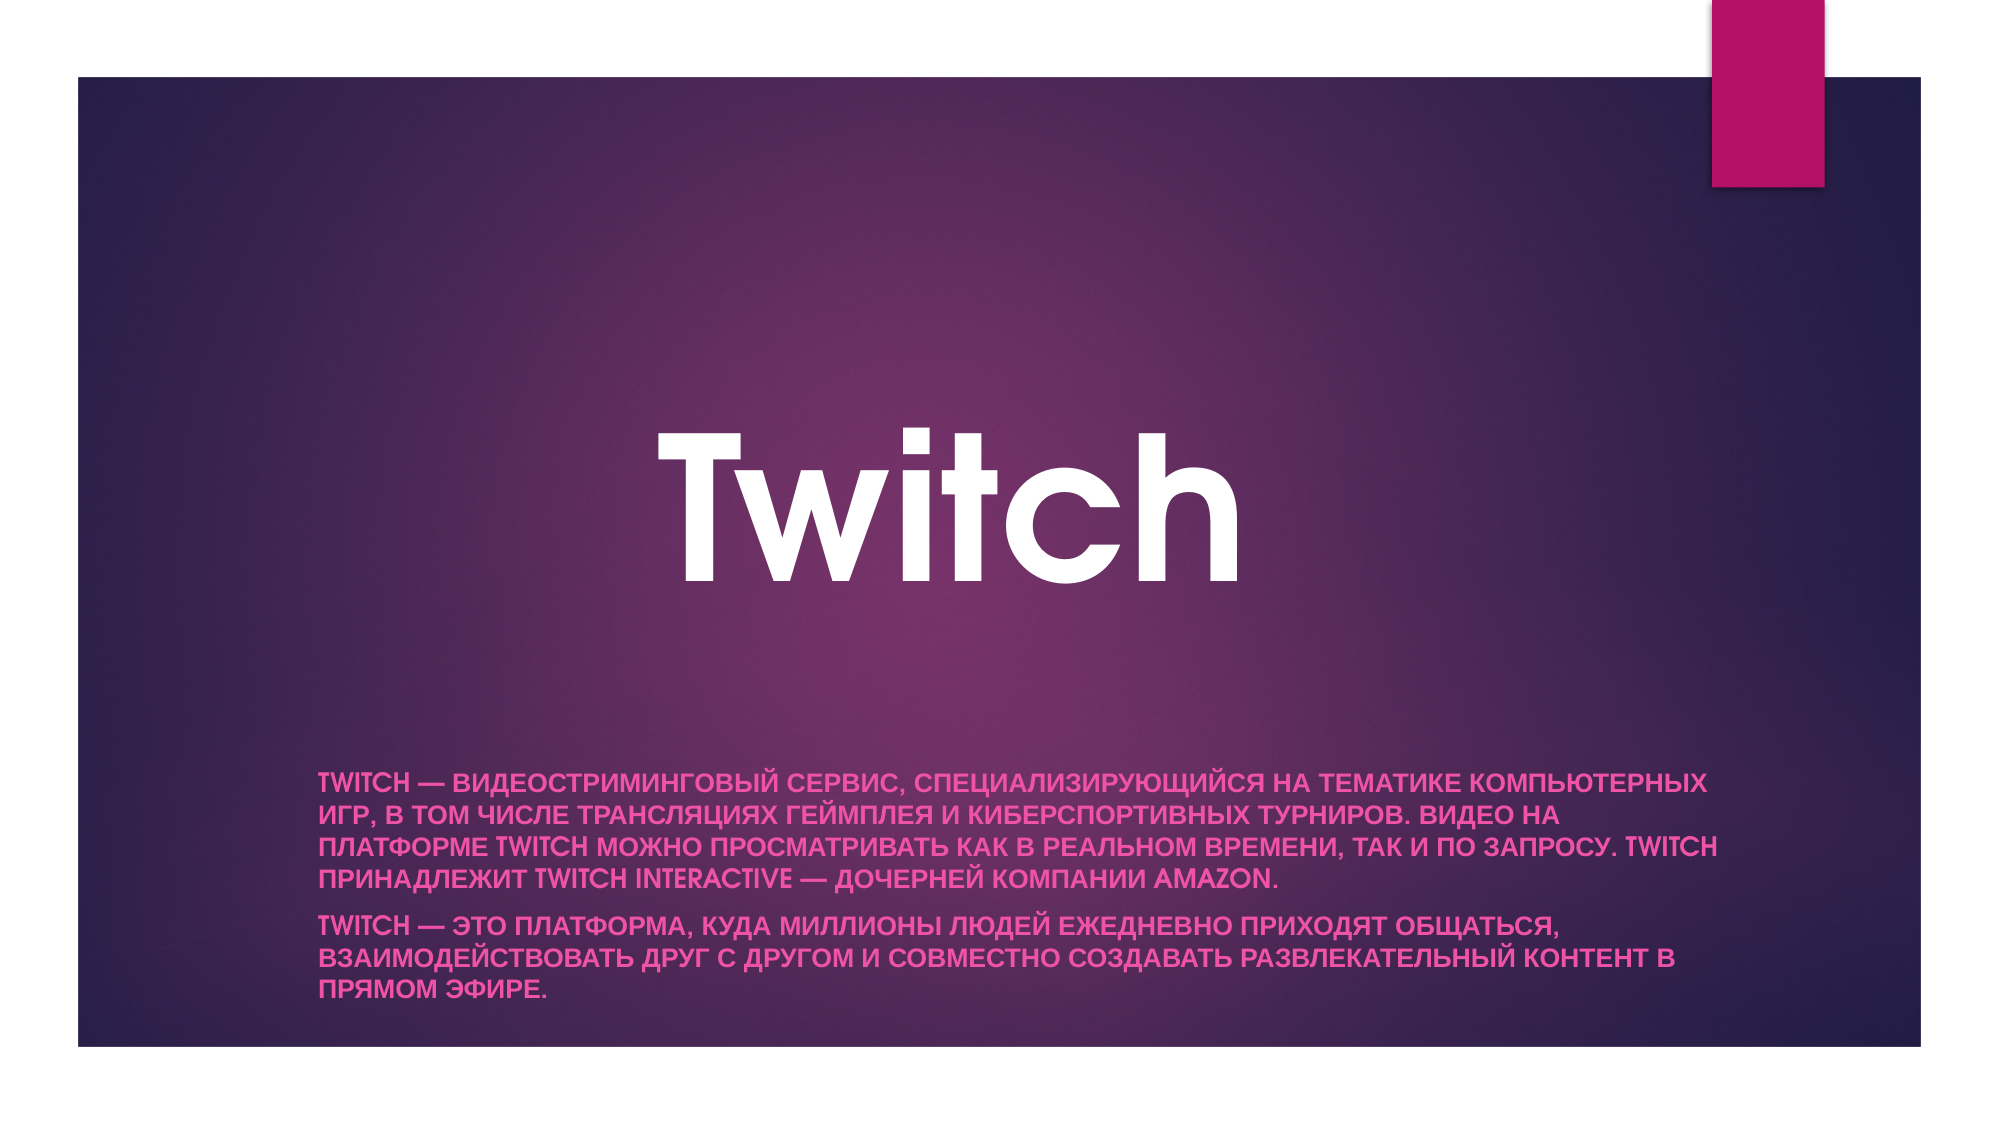

# Twitch
Twitch — видеостриминговый сервис, специализирующийся на тематике компьютерных игр, в том числе трансляциях геймплея и киберспортивных турниров. Видео на платформе Twitch можно просматривать как в реальном времени, так и по запросу. Twitch принадлежит Twitch Interactive — дочерней компании Amazon.
Twitch — это платформа, куда миллионы людей ежедневно приходят общаться, взаимодействовать друг с другом и совместно создавать развлекательный контент в прямом эфире.